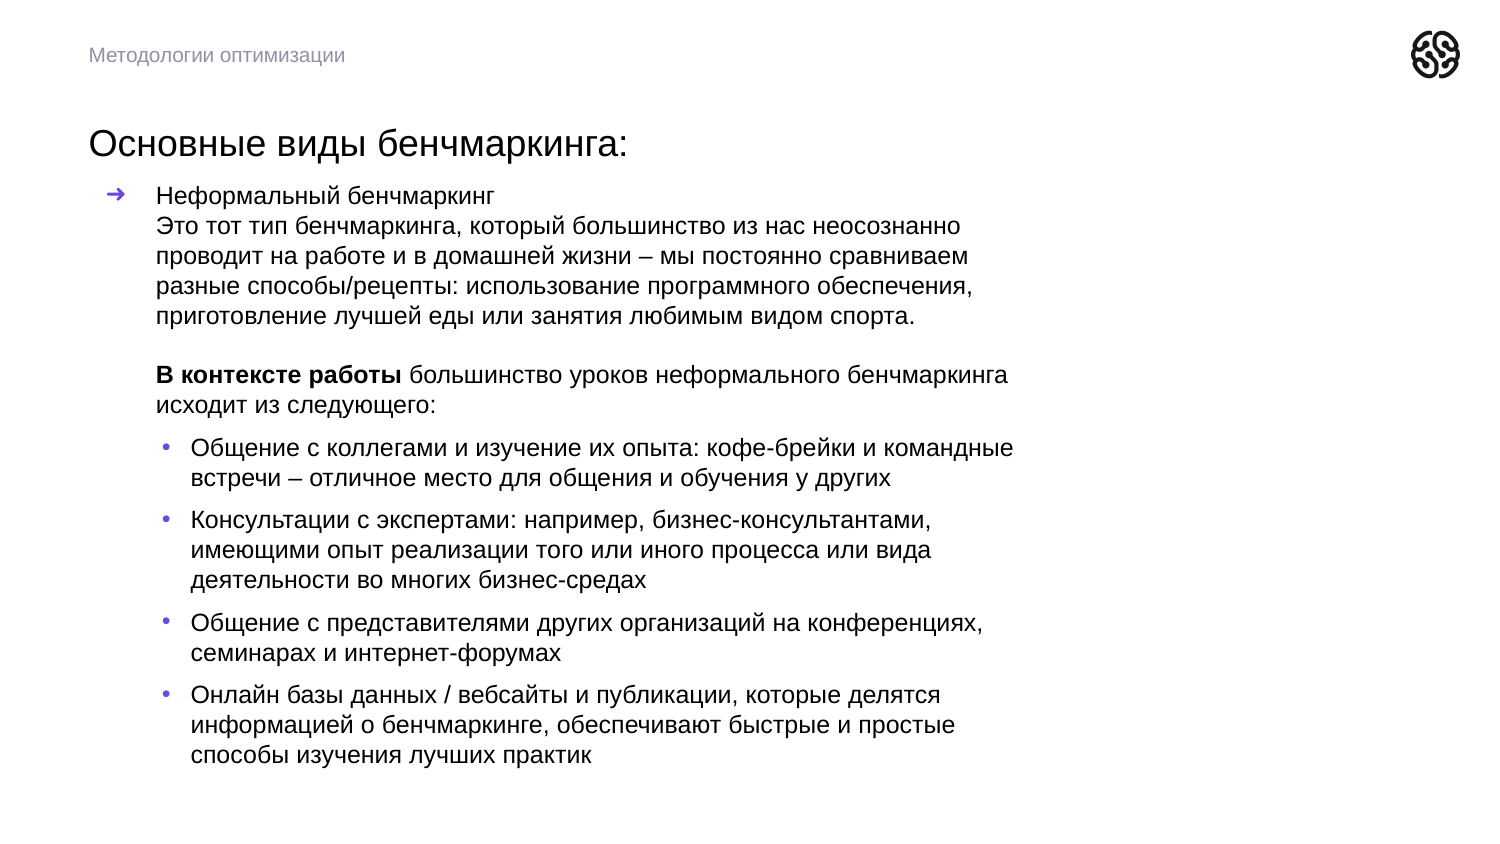

Методологии оптимизации
Основные виды бенчмаркинга:
Неформальный бенчмаркинг
Это тот тип бенчмаркинга, который большинство из нас неосознанно проводит на работе и в домашней жизни – мы постоянно сравниваем разные способы/рецепты: использование программного обеспечения, приготовление лучшей еды или занятия любимым видом спорта.
В контексте работы большинство уроков неформального бенчмаркинга исходит из следующего:
Общение с коллегами и изучение их опыта: кофе-брейки и командные встречи – отличное место для общения и обучения у других
Консультации с экспертами: например, бизнес-консультантами, имеющими опыт реализации того или иного процесса или вида деятельности во многих бизнес-средах
Общение с представителями других организаций на конференциях, семинарах и интернет-форумах
Онлайн базы данных / вебсайты и публикации, которые делятся информацией о бенчмаркинге, обеспечивают быстрые и простые способы изучения лучших практик